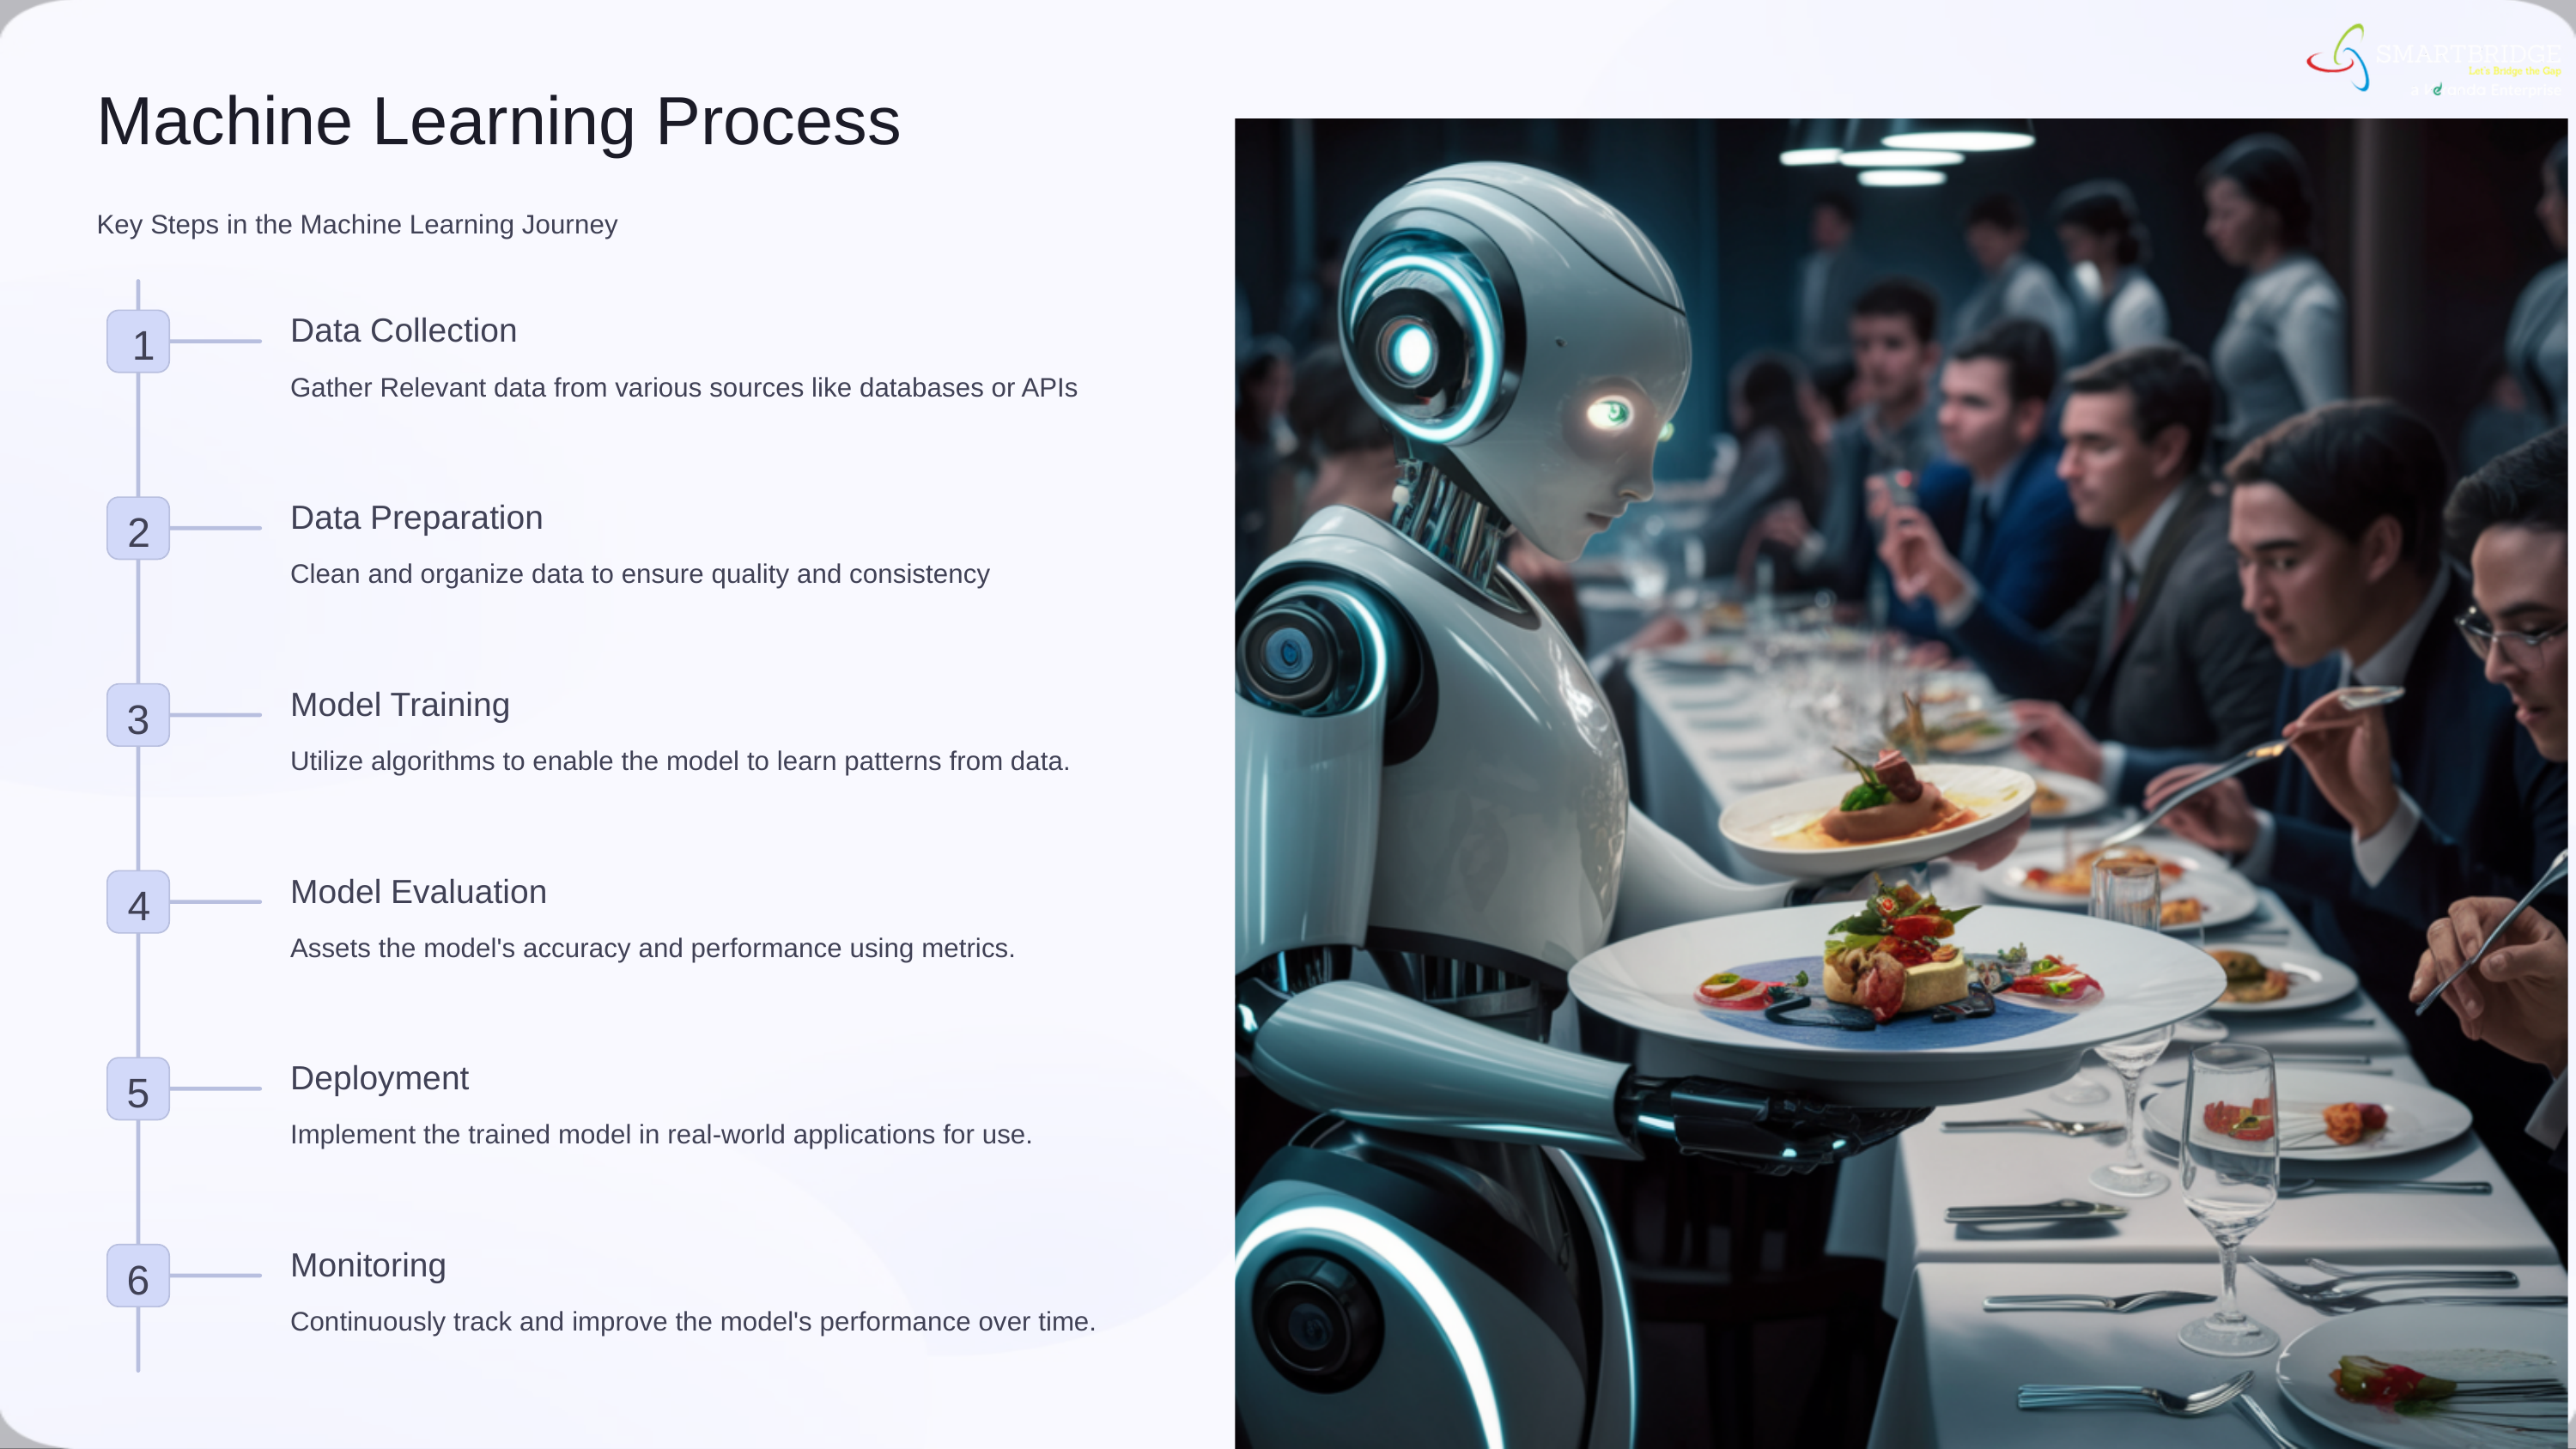

Machine Learning Process

Key Steps in the Machine Learning Journey

Data Collection

1

Gather Relevant data from various sources like databases or APIs
Data Preparation

2

Clean and organize data to ensure quality and consistency
Model Training

3

Utilize algorithms to enable the model to learn patterns from data.
Model Evaluation

4

Assets the model's accuracy and performance using metrics.
Deployment

5

Implement the trained model in real-world applications for use.
Monitoring

6

Continuously track and improve the model's performance over time.